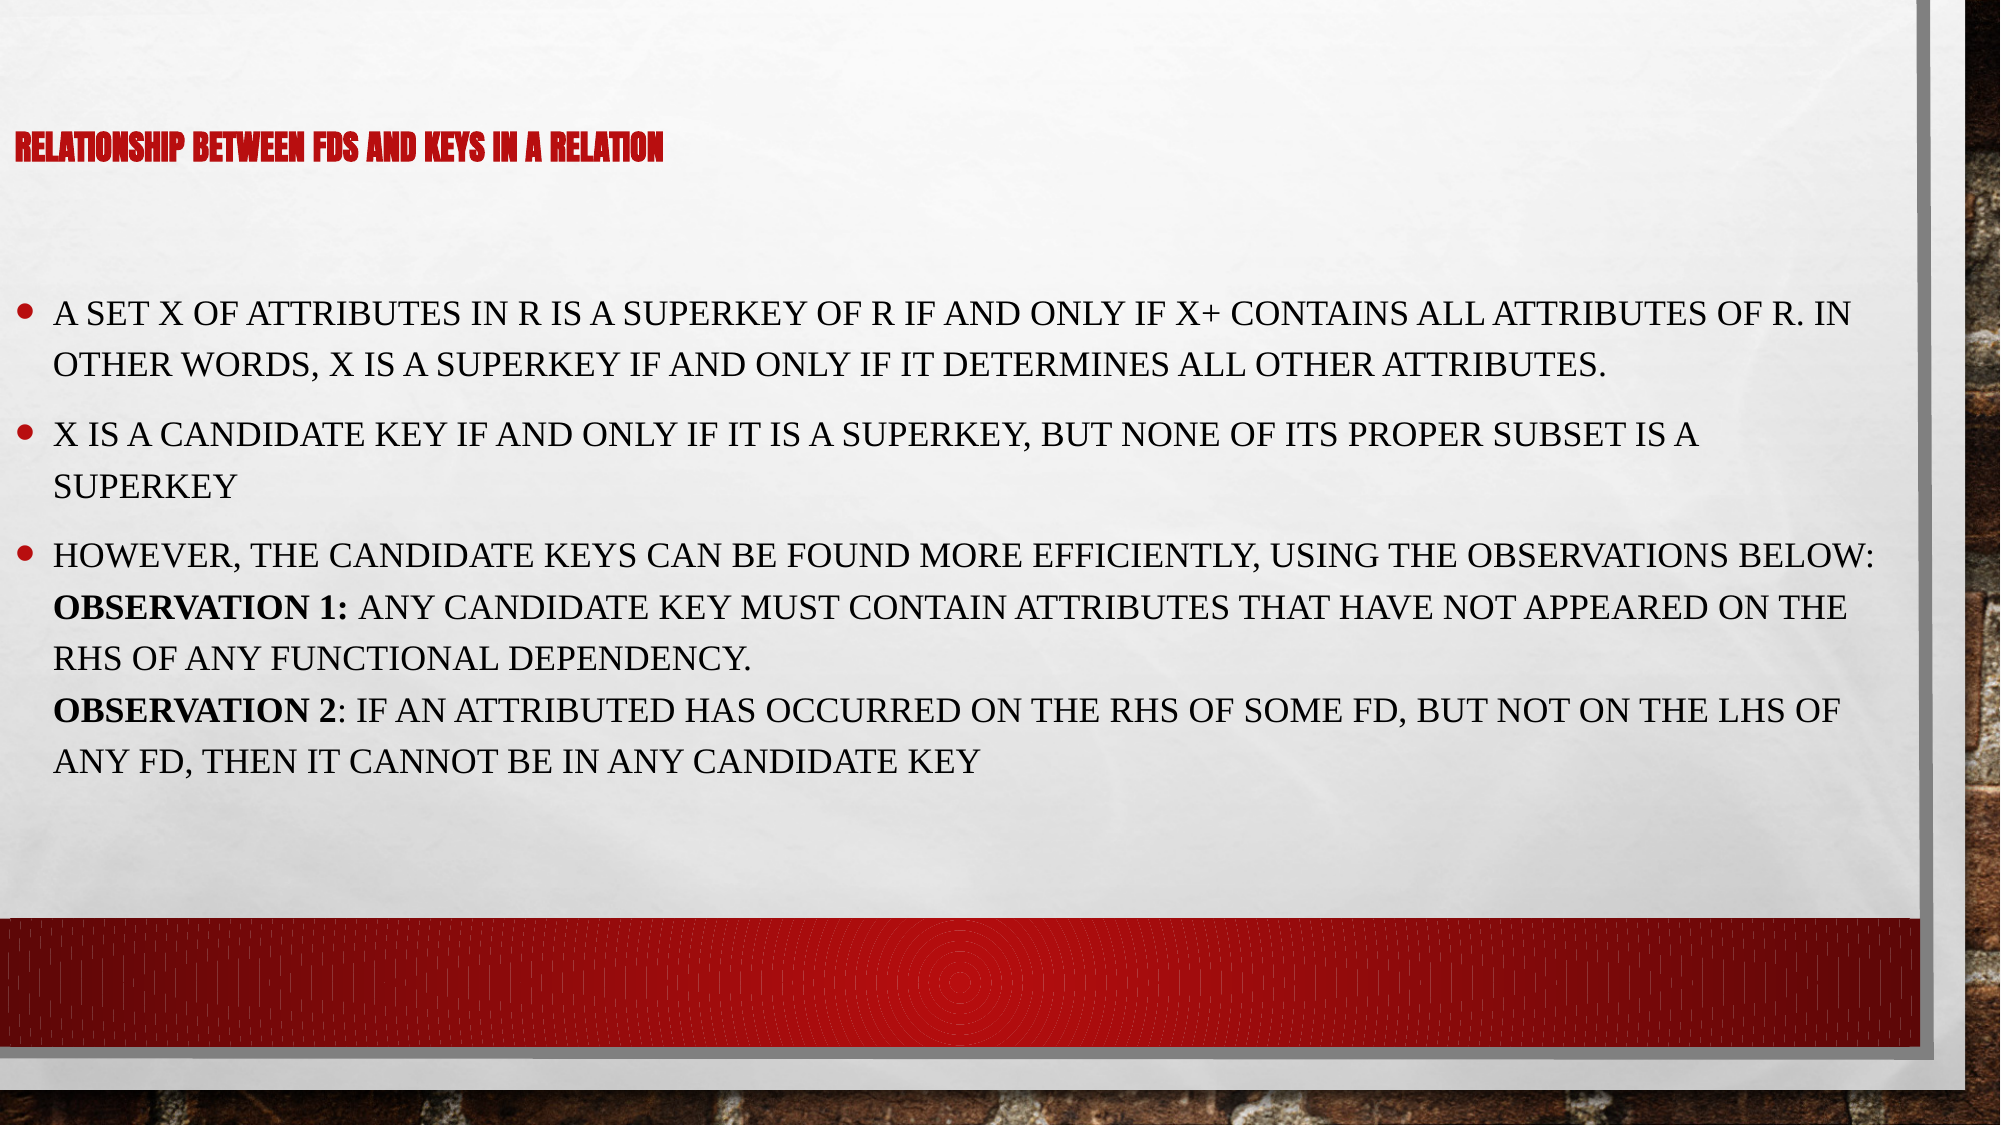

# Relationship between FDs and keys in a relation
A set X of attributes in R is a superkey of R if and only if X+ contains all attributes of R. In
other words, X is a superkey if and only if it determines all other attributes.
X is a candidate key if and only if it is a superkey, but none of its proper subset is a superkey
However, the candidate keys can be found more efficiently, using the observations below:
Observation 1: any candidate key must contain attributes that have not appeared on the
RHS of any functional dependency.
Observation 2: if an attributed has occurred on the RHS of some FD, but not on the LHS of
any FD, then it cannot be in any candidate key